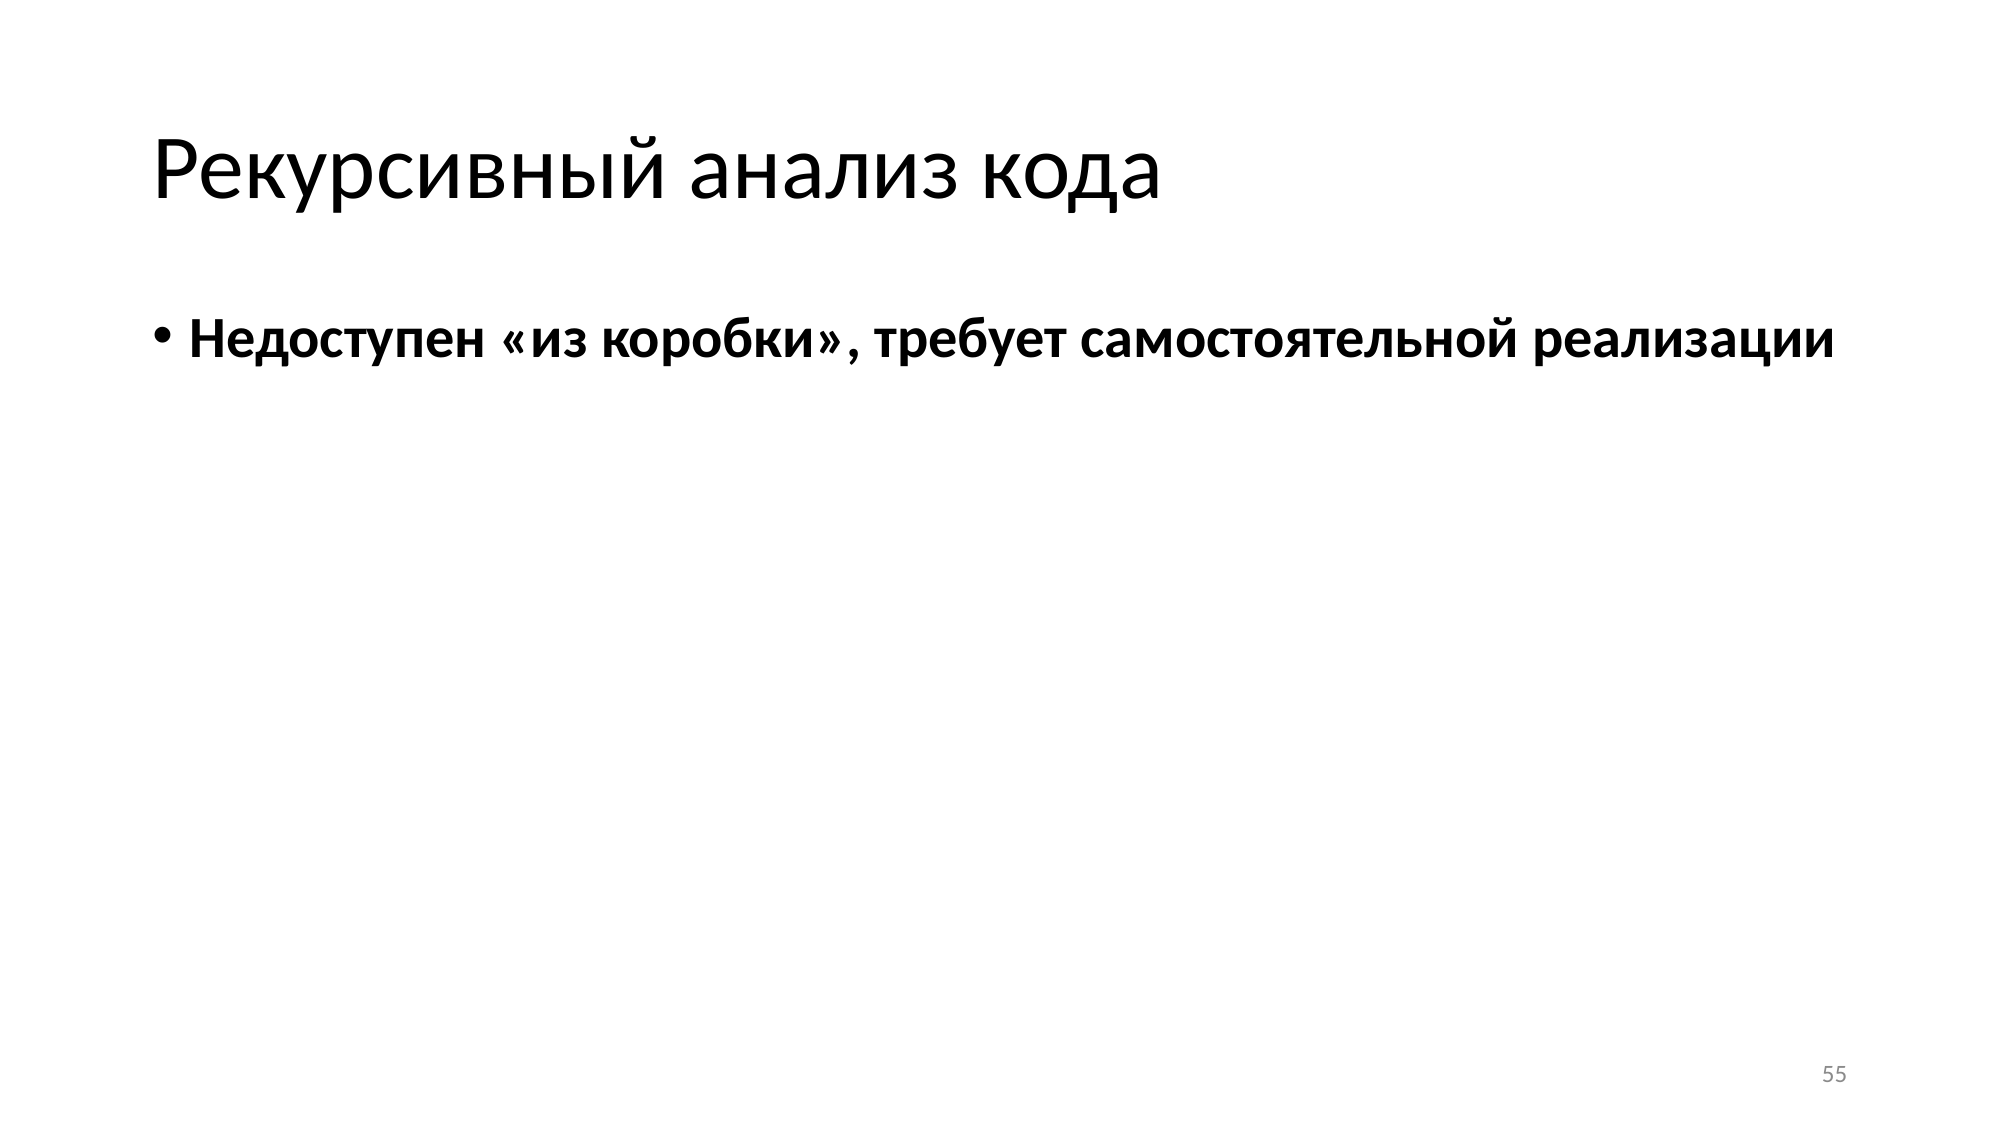

# Рекурсивный анализ кода
Недоступен «из коробки», требует самостоятельной реализации
55